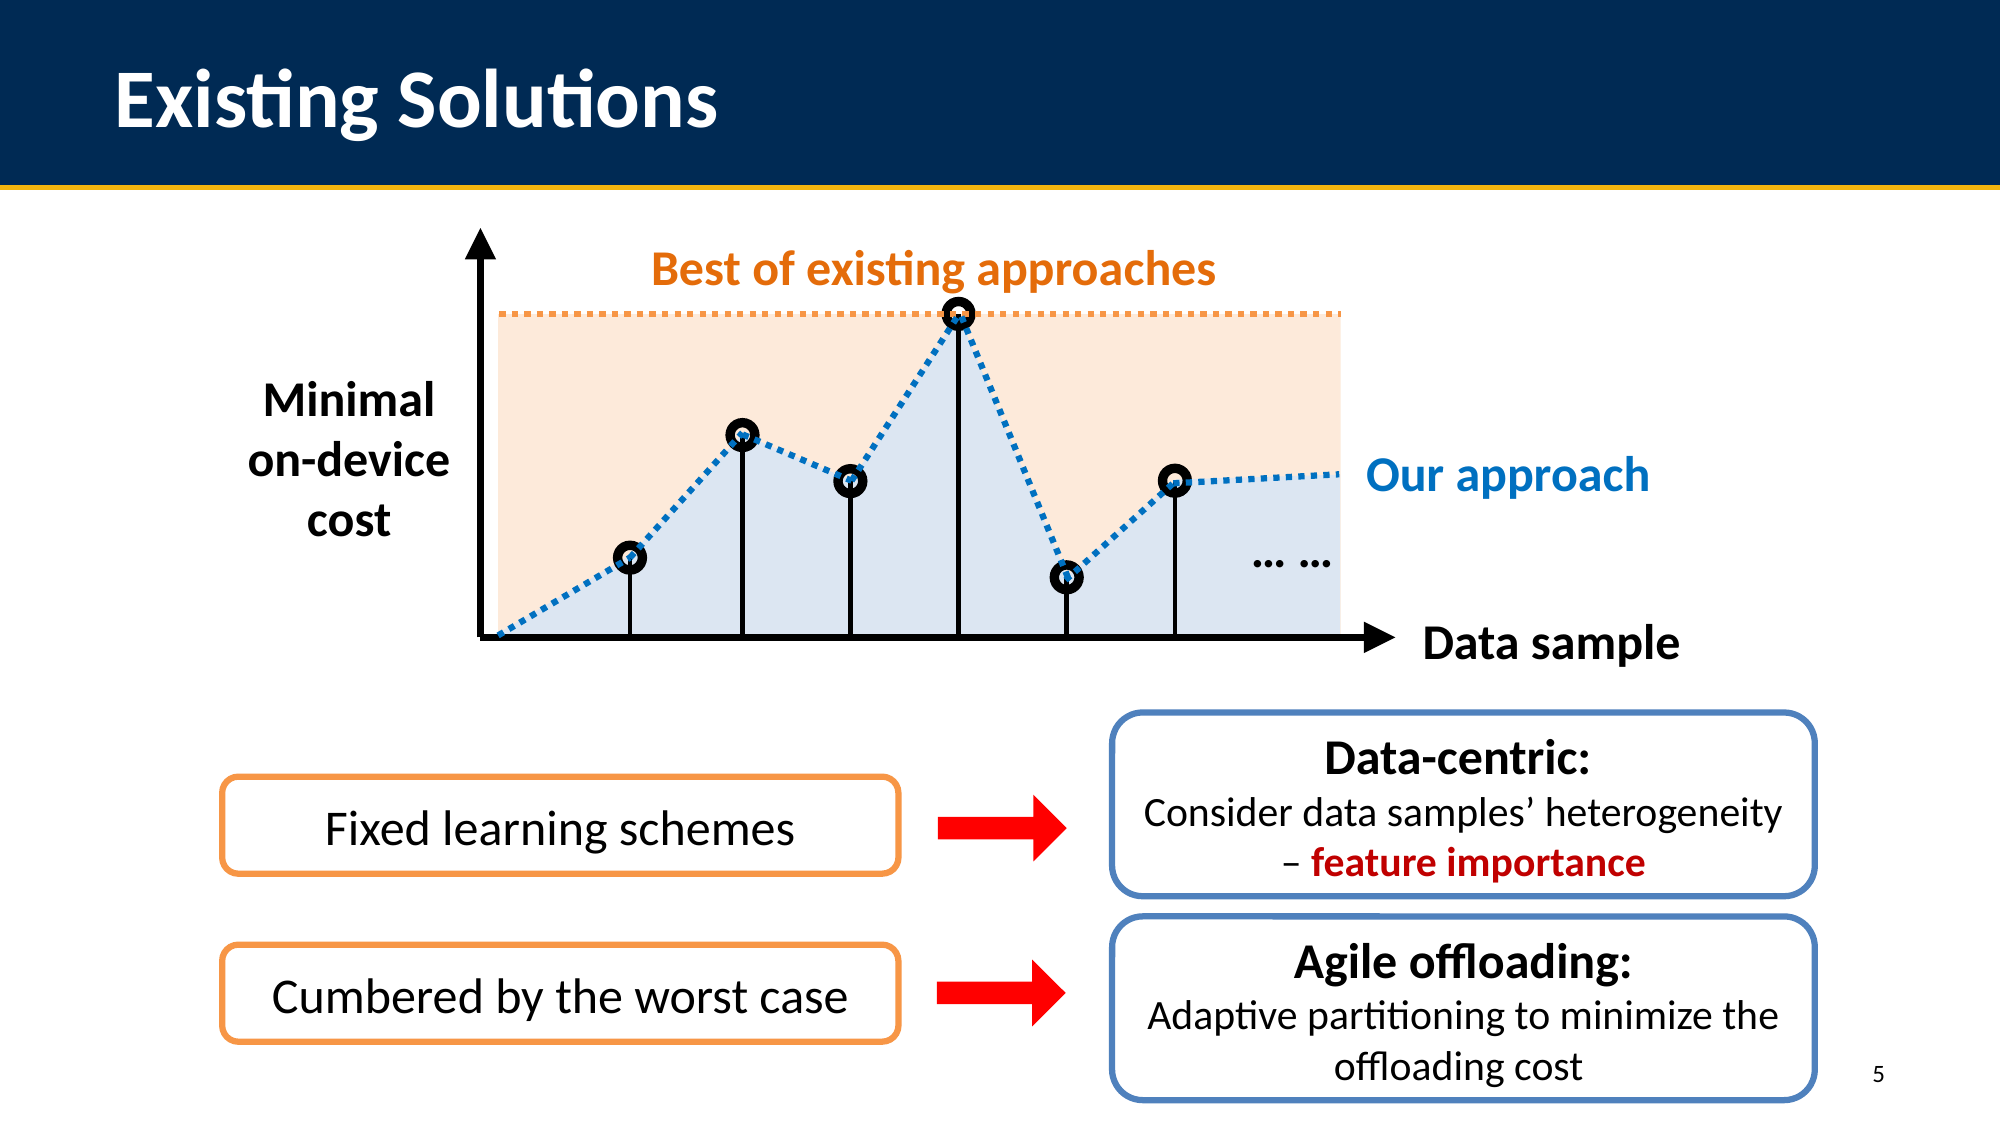

# Existing Solutions
Best of existing approaches

Minimal on-device cost

Our approach

… …

Data sample
Data-centric:
Consider data samples’ heterogeneity
– feature importance
Fixed learning schemes

Agile offloading:
Adaptive partitioning to minimize the offloading cost
Cumbered by the worst case

5